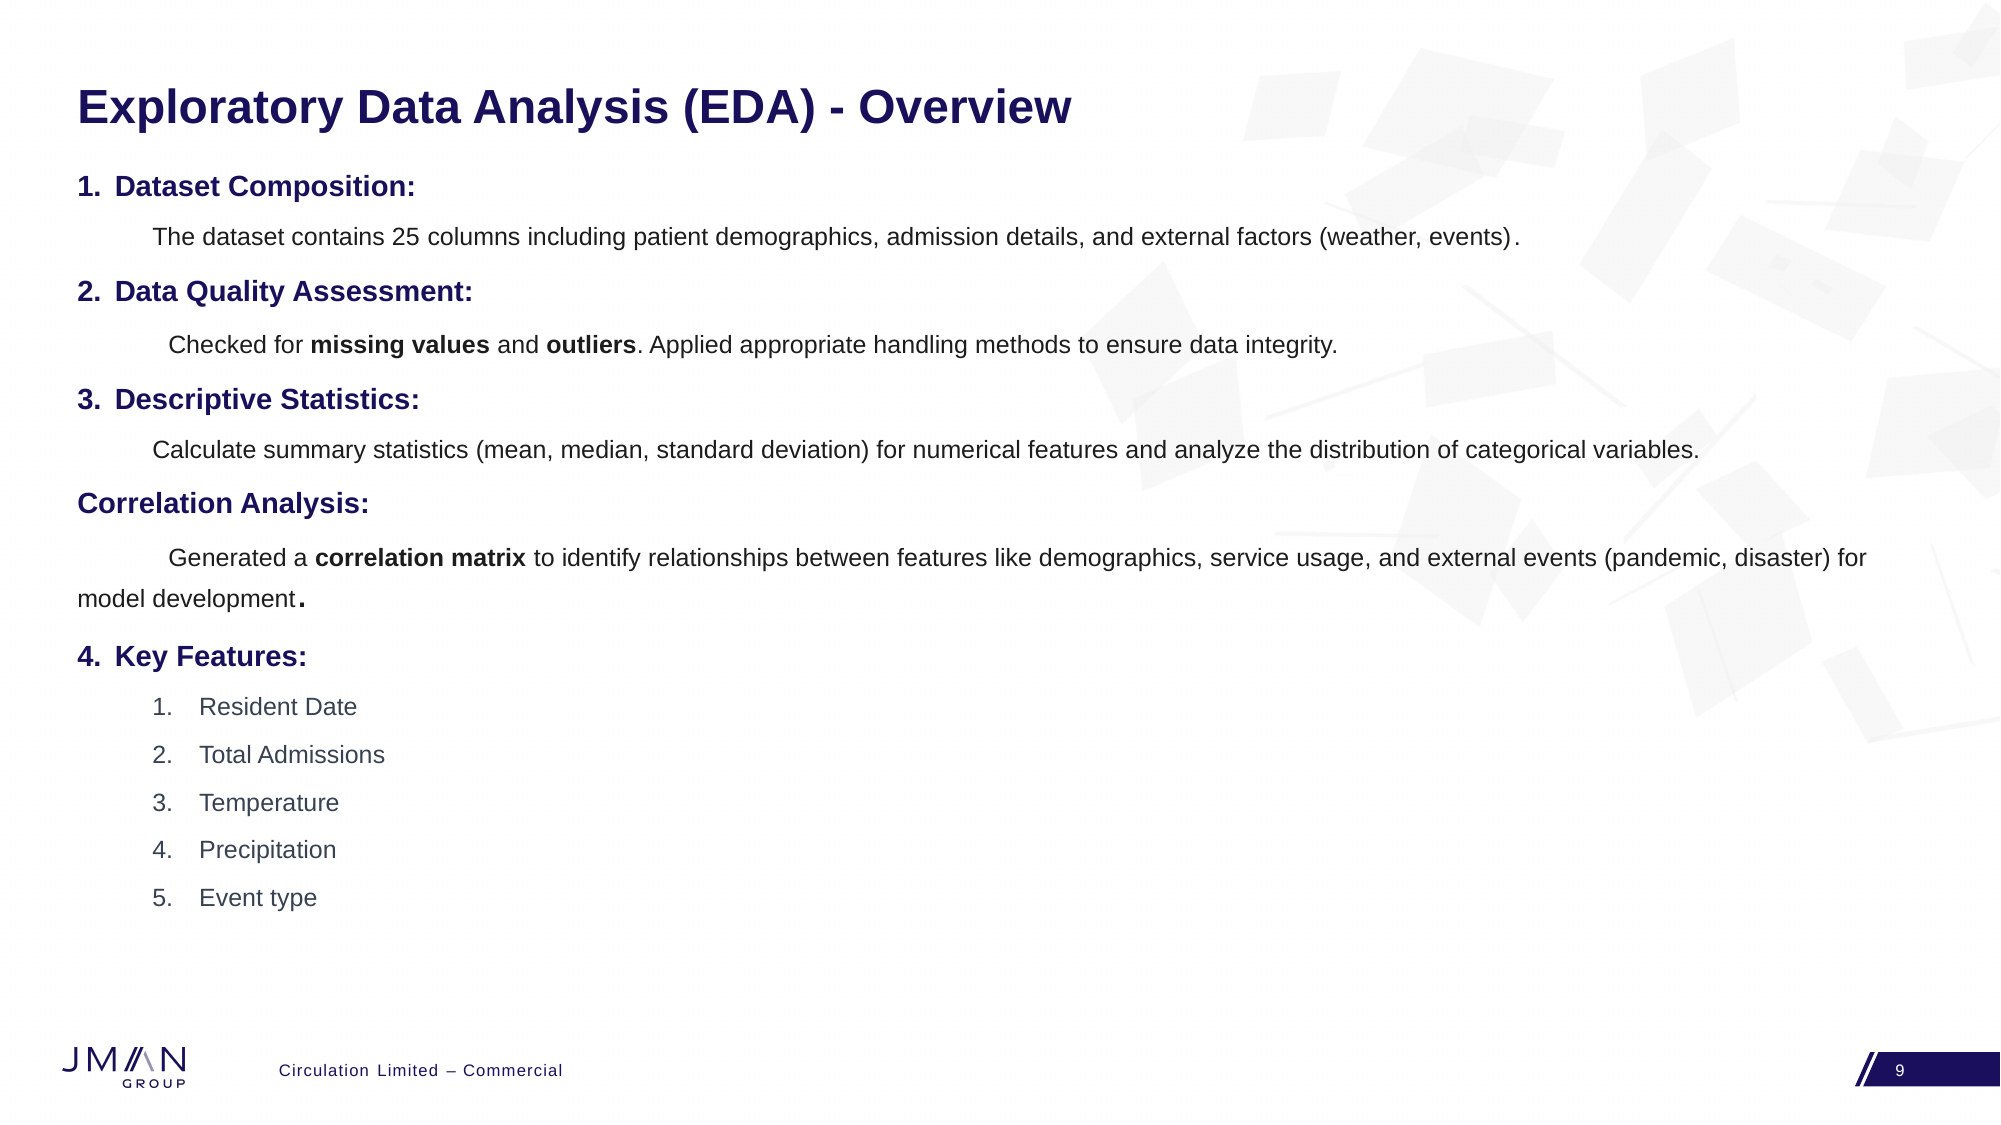

# Exploratory Data Analysis (EDA) - Overview
Dataset Composition:
The dataset contains 25 columns including patient demographics, admission details, and external factors (weather, events).
Data Quality Assessment:
             Checked for missing values and outliers. Applied appropriate handling methods to ensure data integrity.
Descriptive Statistics:
Calculate summary statistics (mean, median, standard deviation) for numerical features and analyze the distribution of categorical variables.
Correlation Analysis:
             Generated a correlation matrix to identify relationships between features like demographics, service usage, and external events (pandemic, disaster) for model development.
Key Features:
Resident Date
Total Admissions
Temperature
Precipitation
Event type